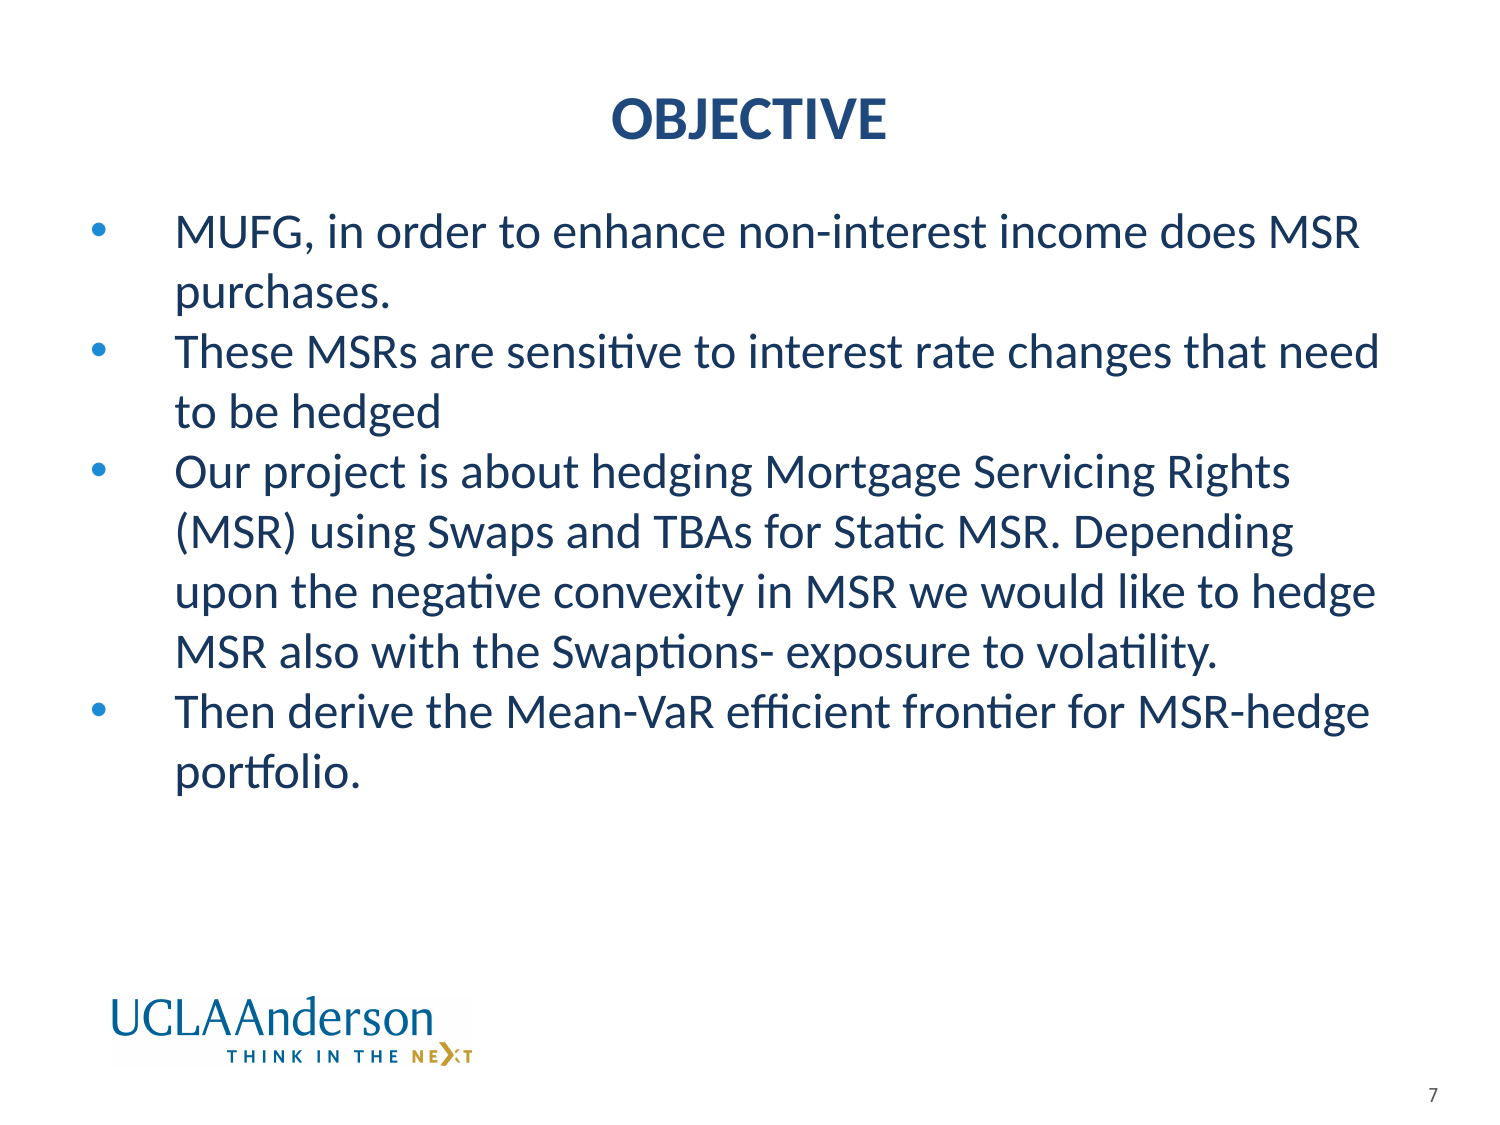

# OBJECTIVE
MUFG, in order to enhance non-interest income does MSR purchases.
These MSRs are sensitive to interest rate changes that need to be hedged
Our project is about hedging Mortgage Servicing Rights (MSR) using Swaps and TBAs for Static MSR. Depending upon the negative convexity in MSR we would like to hedge MSR also with the Swaptions- exposure to volatility.
Then derive the Mean-VaR efficient frontier for MSR-hedge portfolio.

7